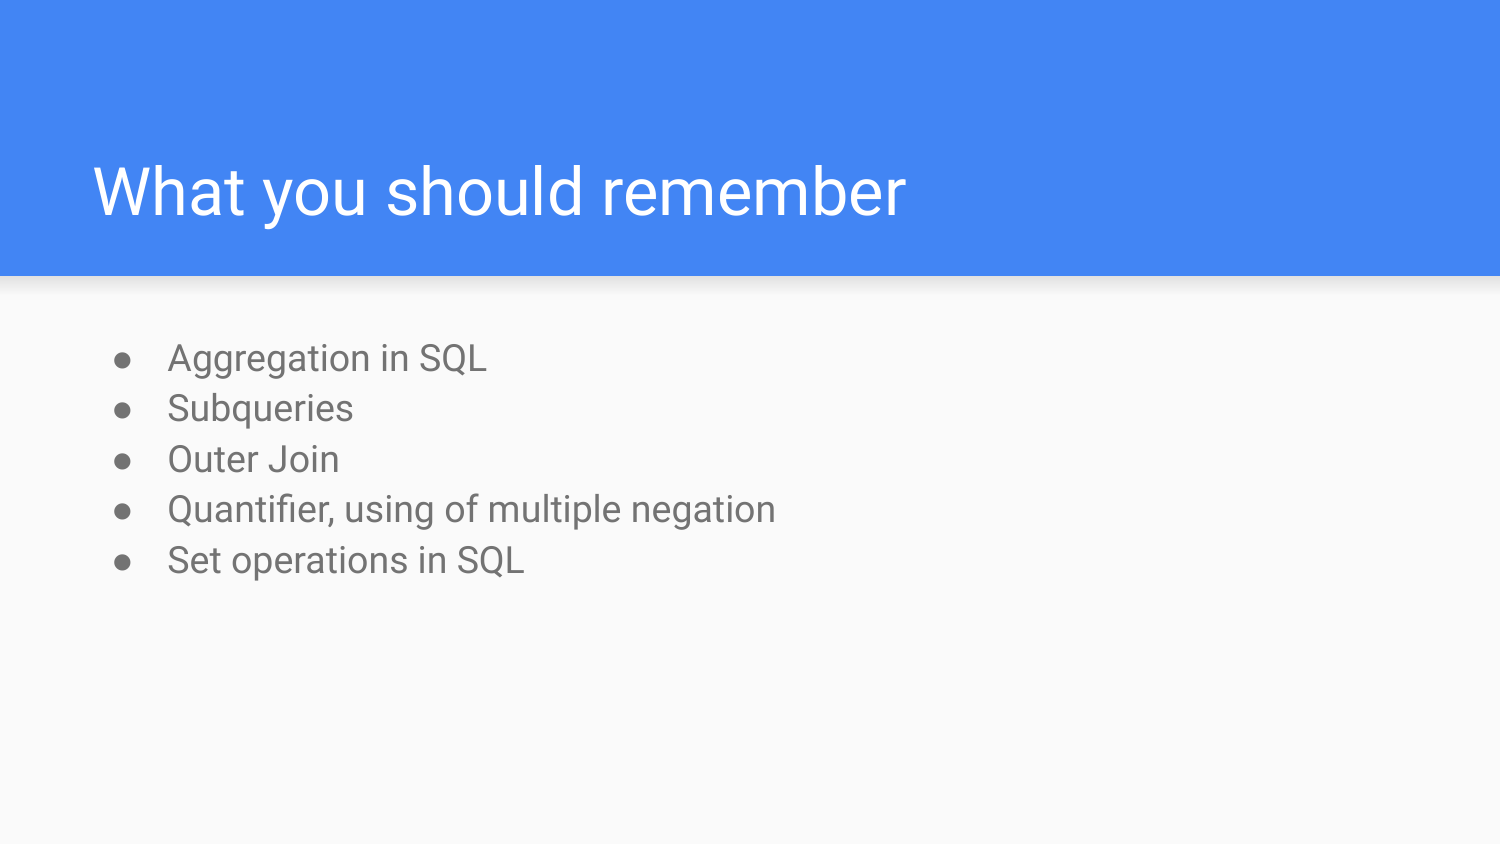

# What you should remember
Aggregation in SQL
Subqueries
Outer Join
Quantifier, using of multiple negation
Set operations in SQL